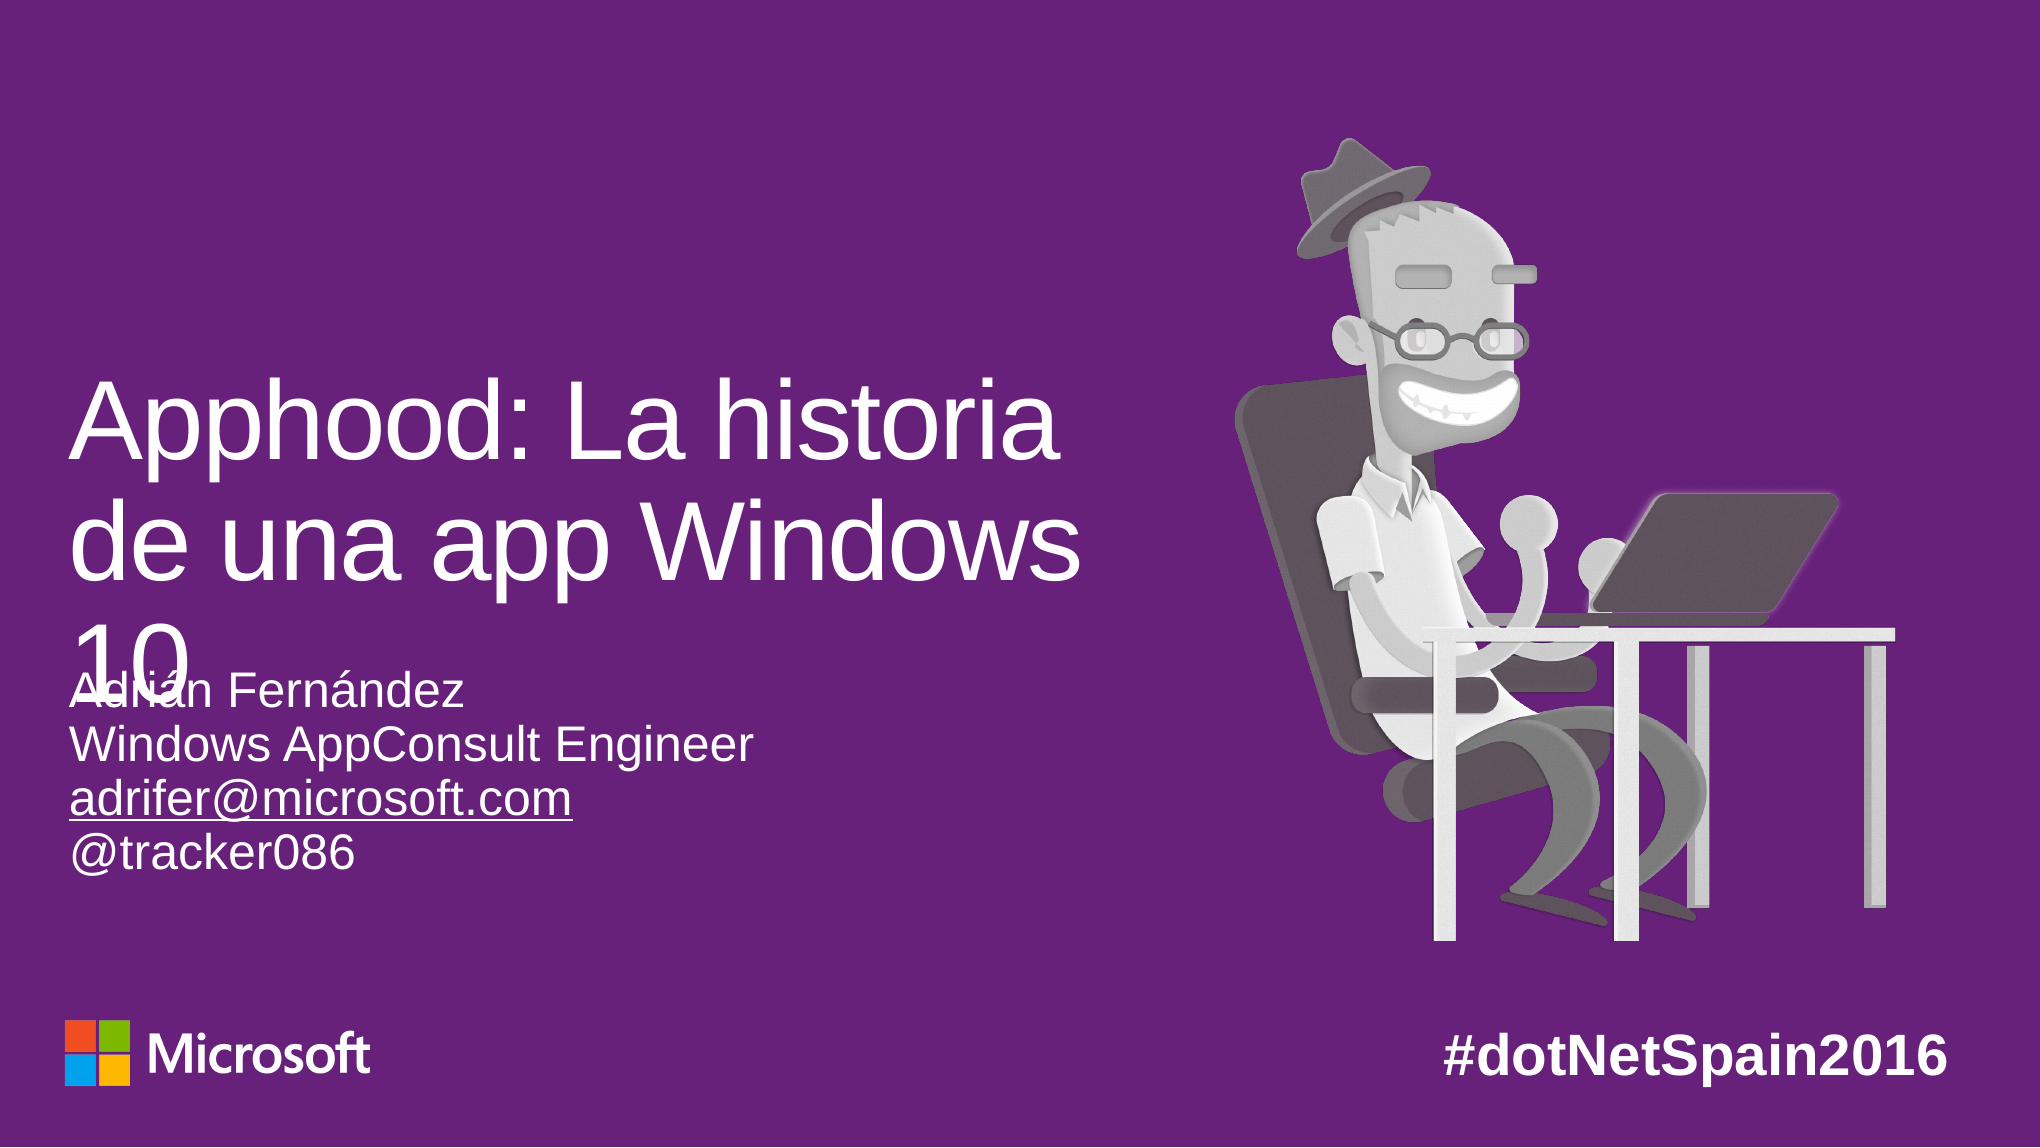

# Apphood: La historia de una app Windows 10
Adrián Fernández
Windows AppConsult Engineer
adrifer@microsoft.com
@tracker086